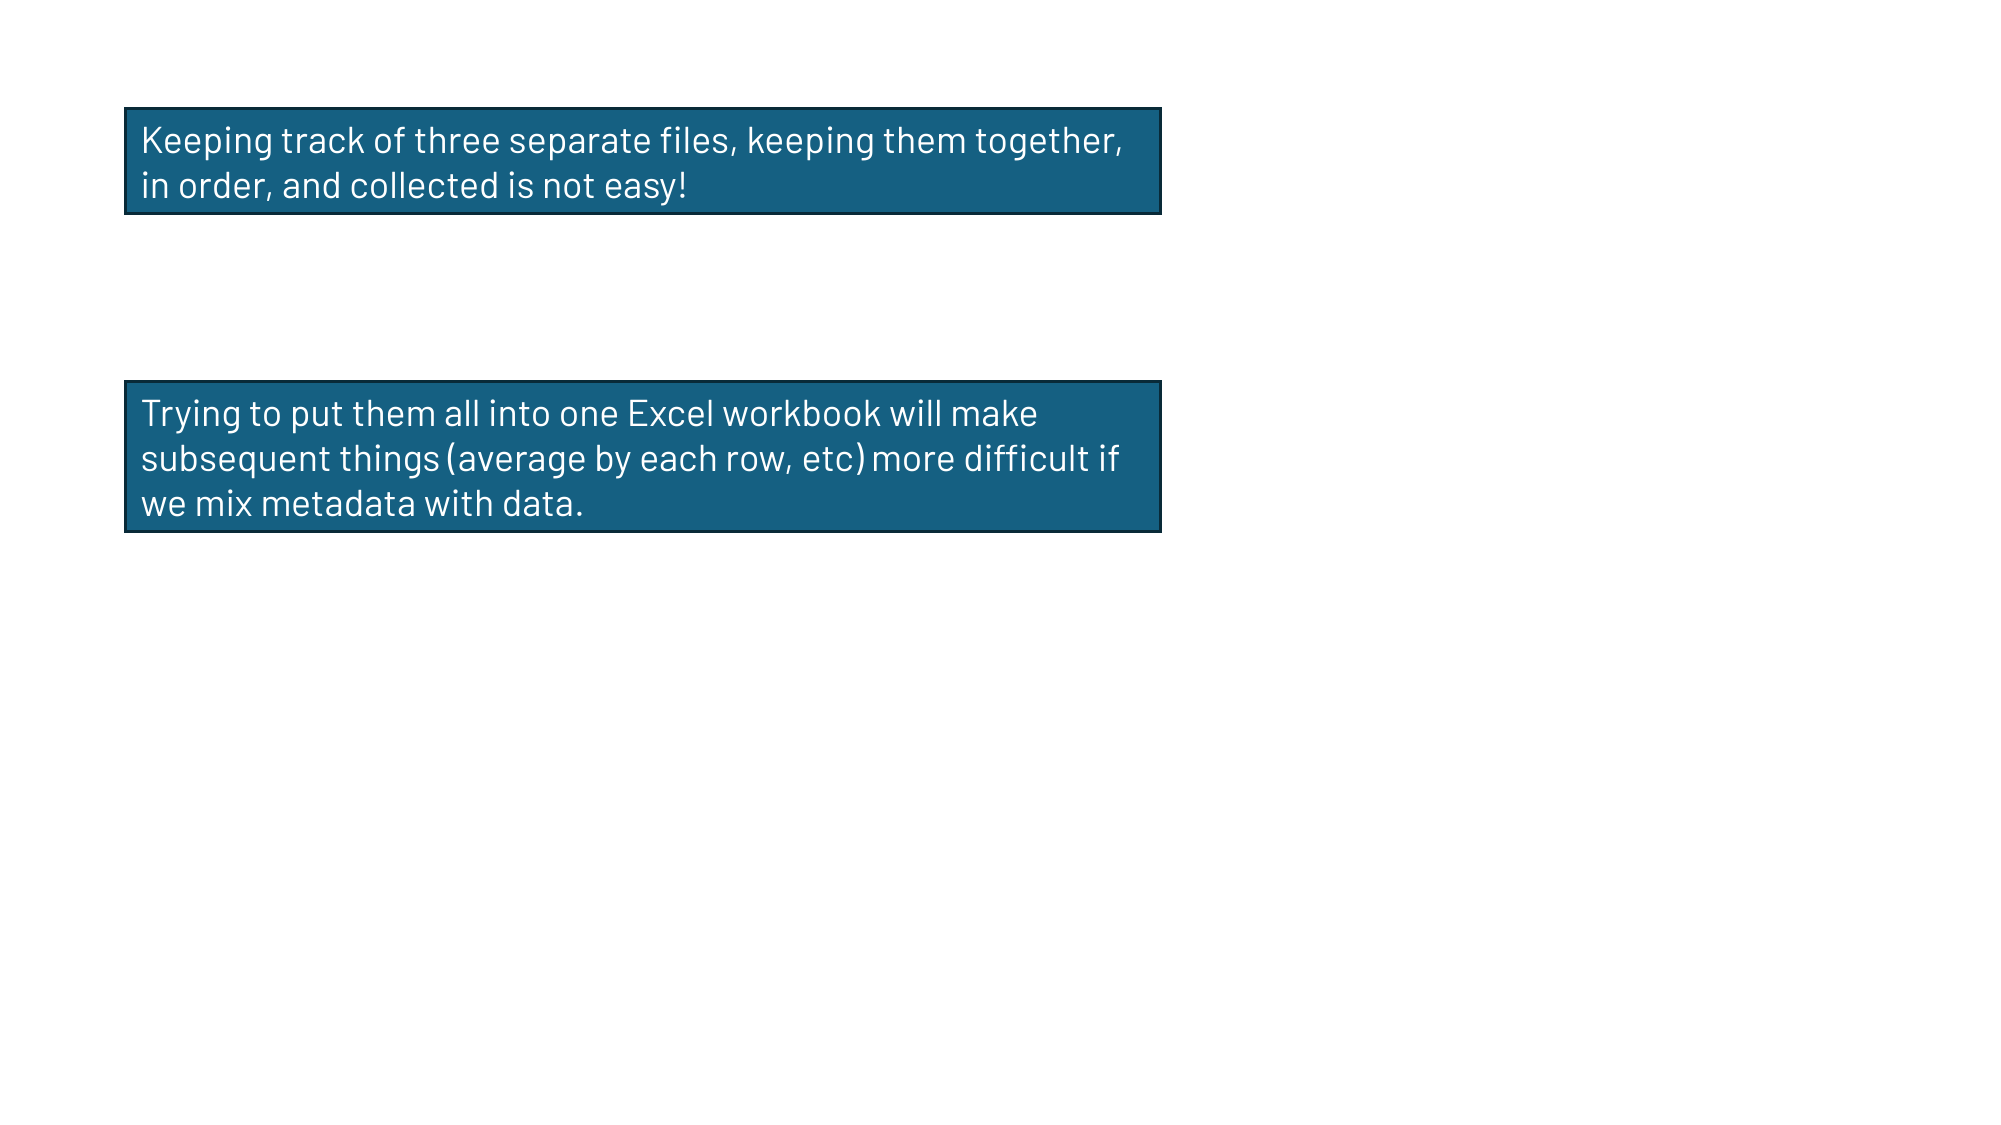

Keeping track of three separate files, keeping them together, in order, and collected is not easy!
Trying to put them all into one Excel workbook will make subsequent things (average by each row, etc) more difficult if we mix metadata with data.